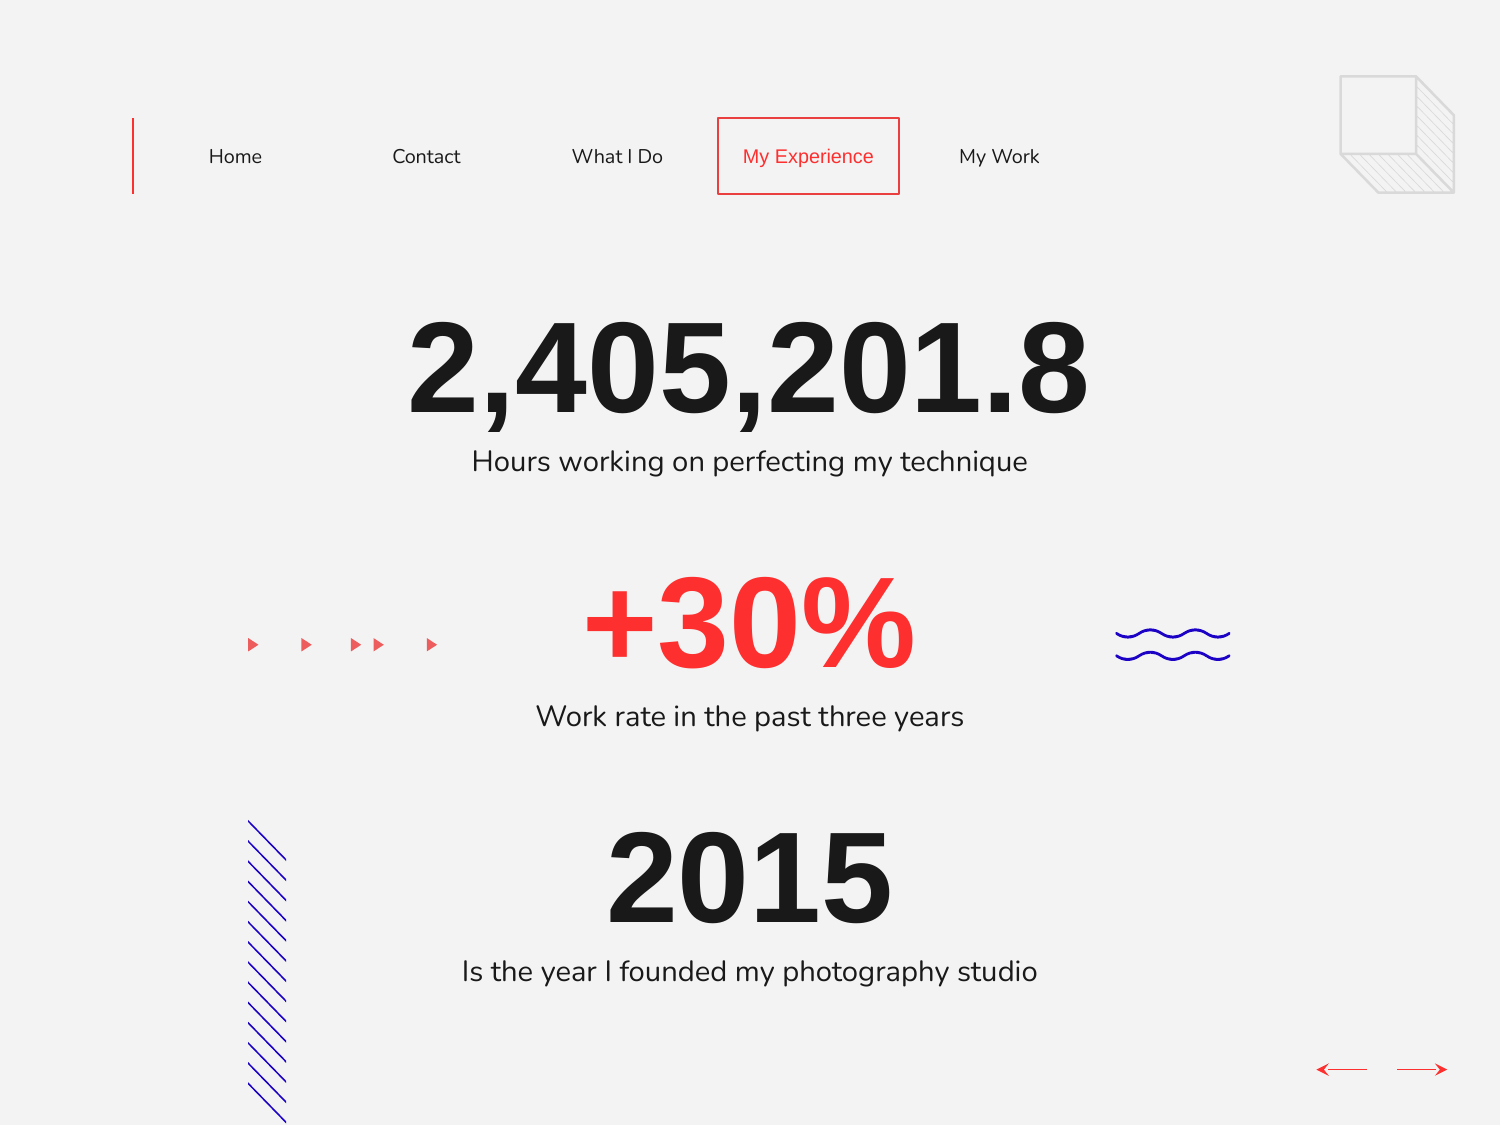

Home
Contact
What I Do
My Experience
My Work
# 2,405,201.8
Hours working on perfecting my technique
+30%
Work rate in the past three years
2015
Is the year I founded my photography studio